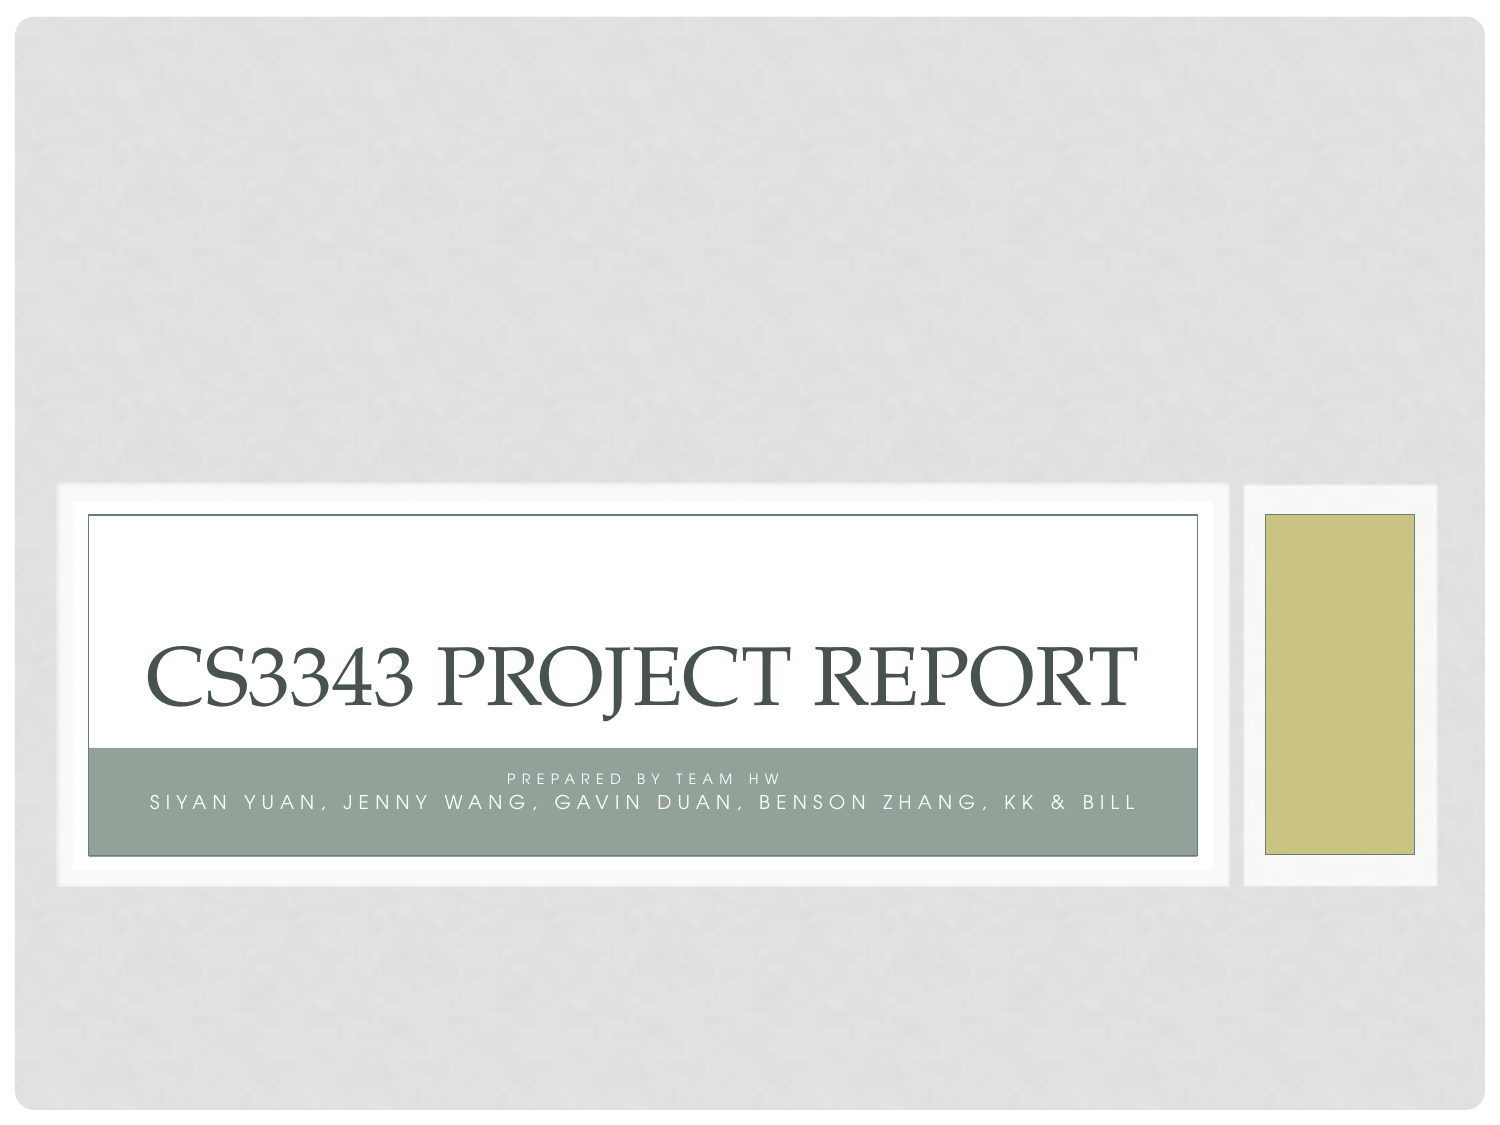

# CS3343 Project Report
Prepared by Team HW
Siyan Yuan, Jenny Wang, Gavin Duan, Benson Zhang, KK & Bill